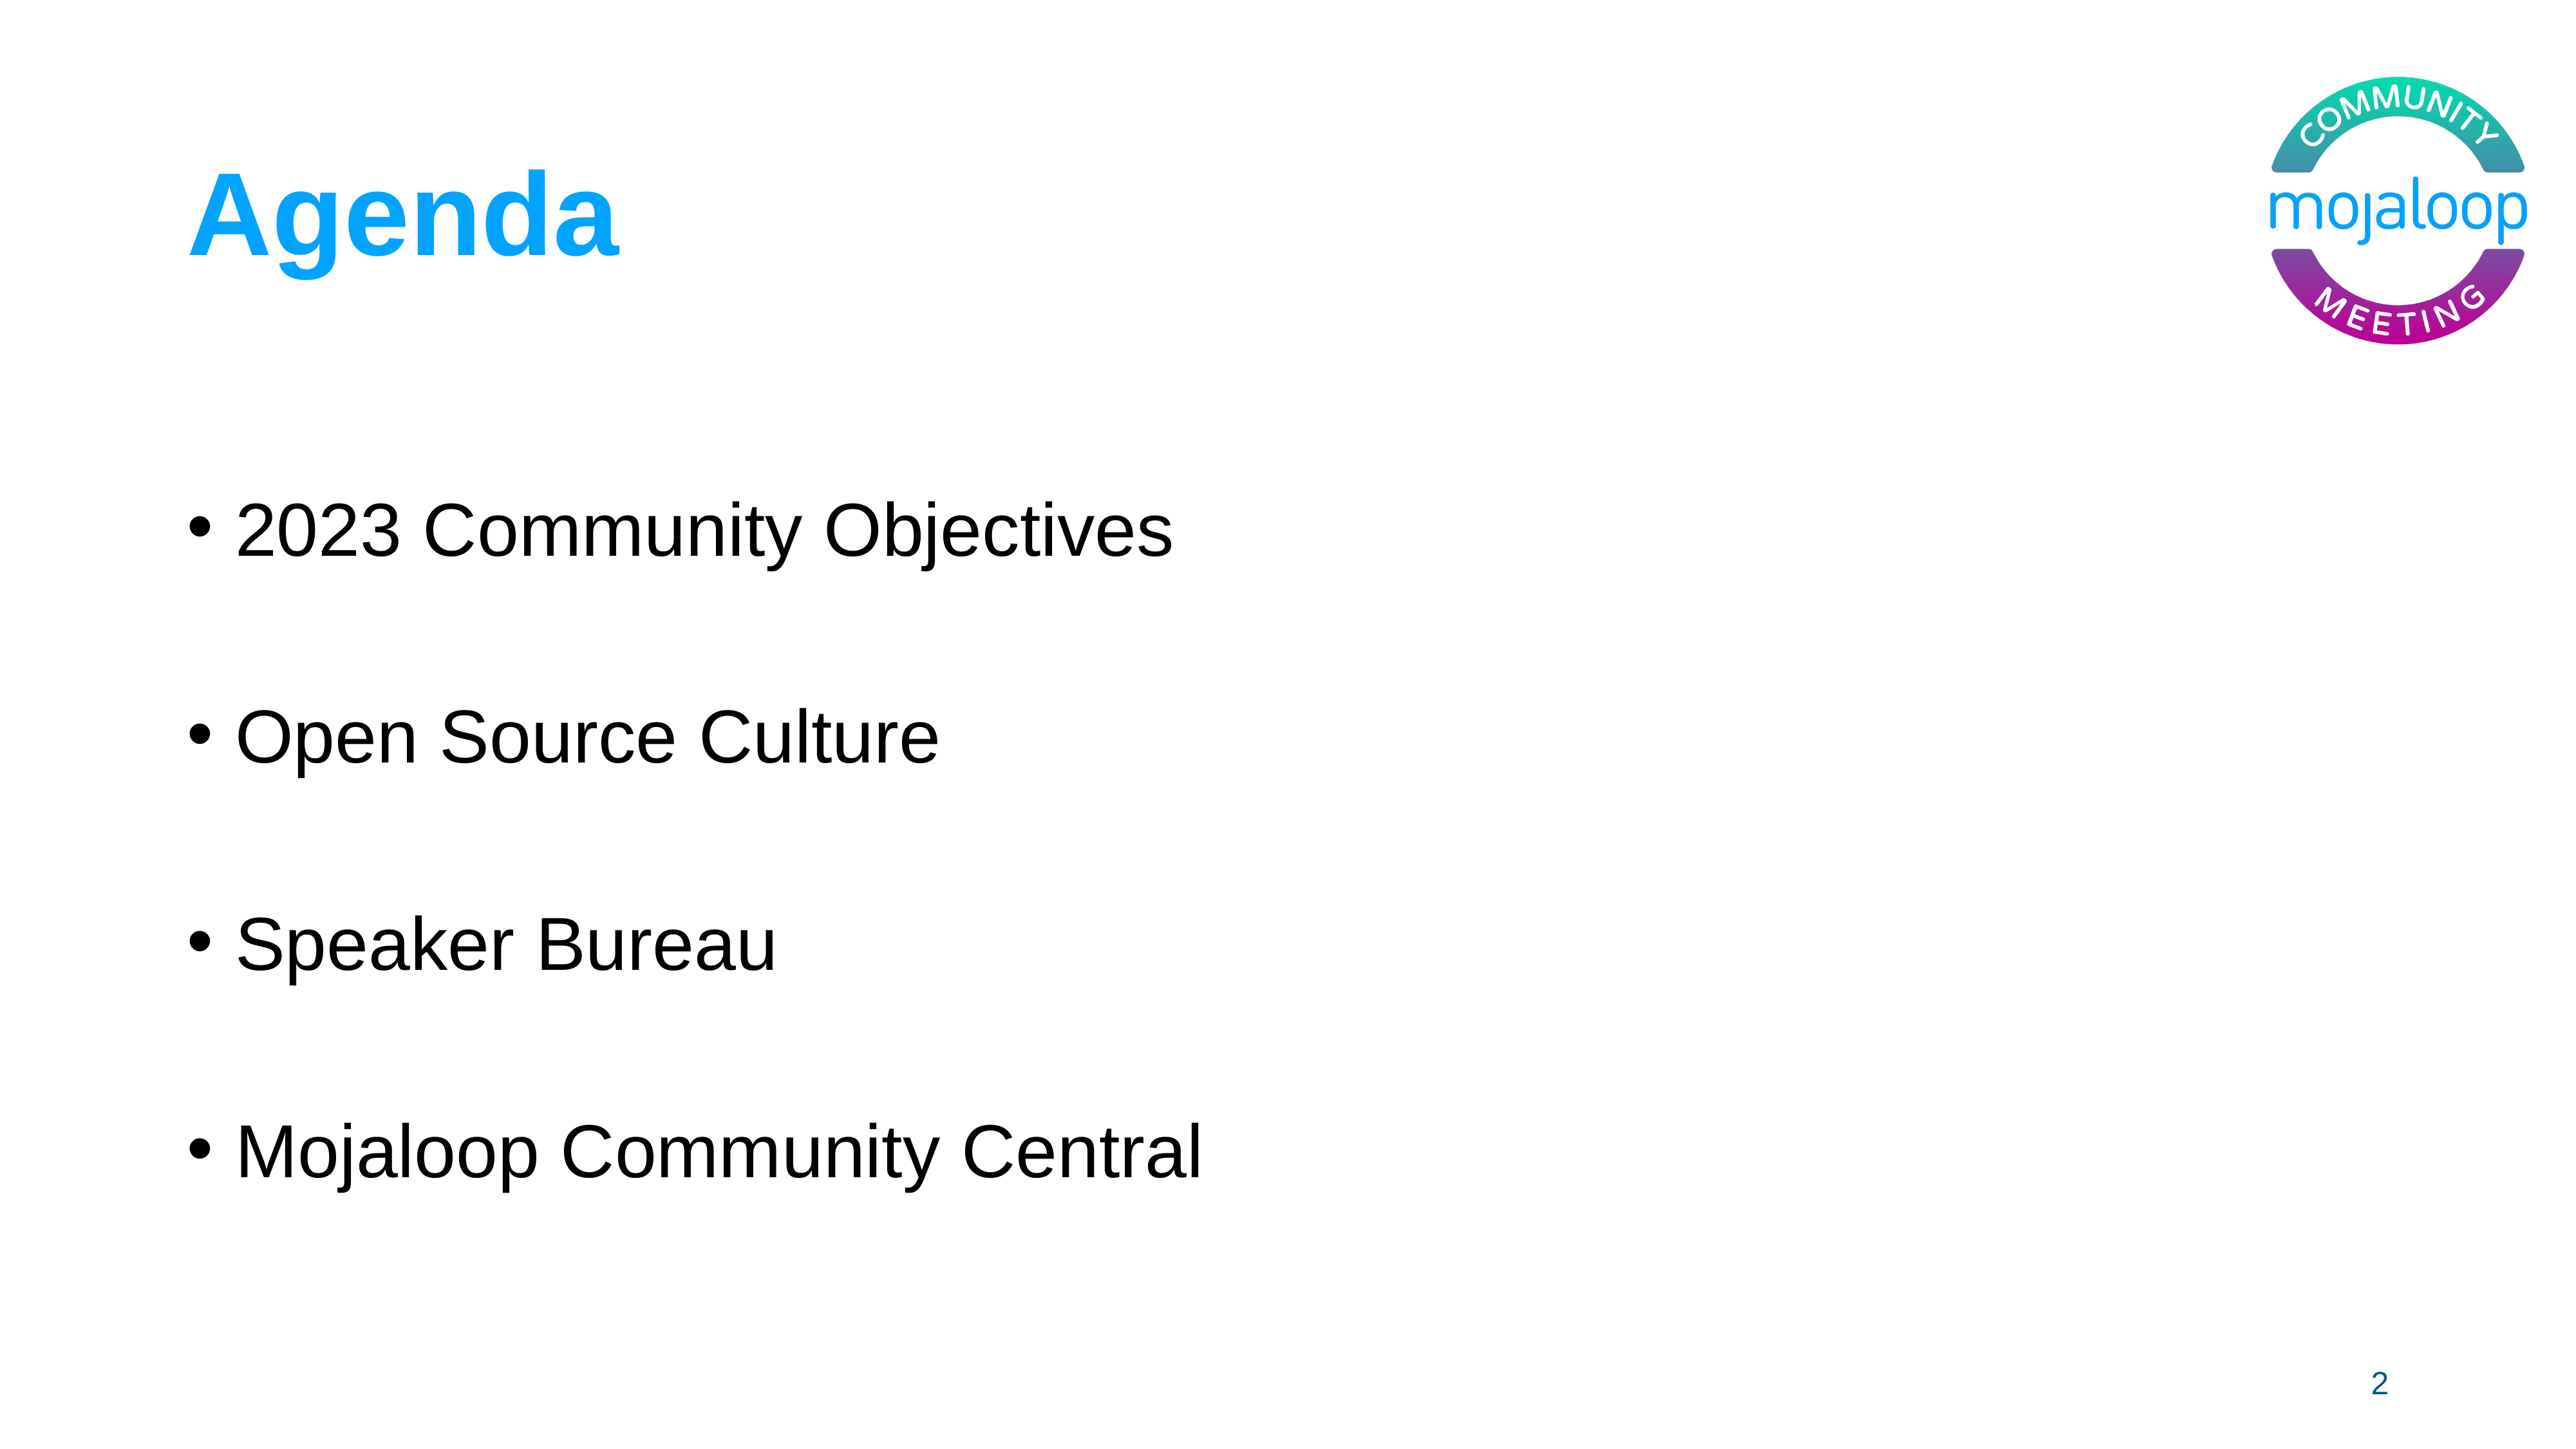

# Agenda
2023 Community Objectives
Open Source Culture
Speaker Bureau
Mojaloop Community Central
2